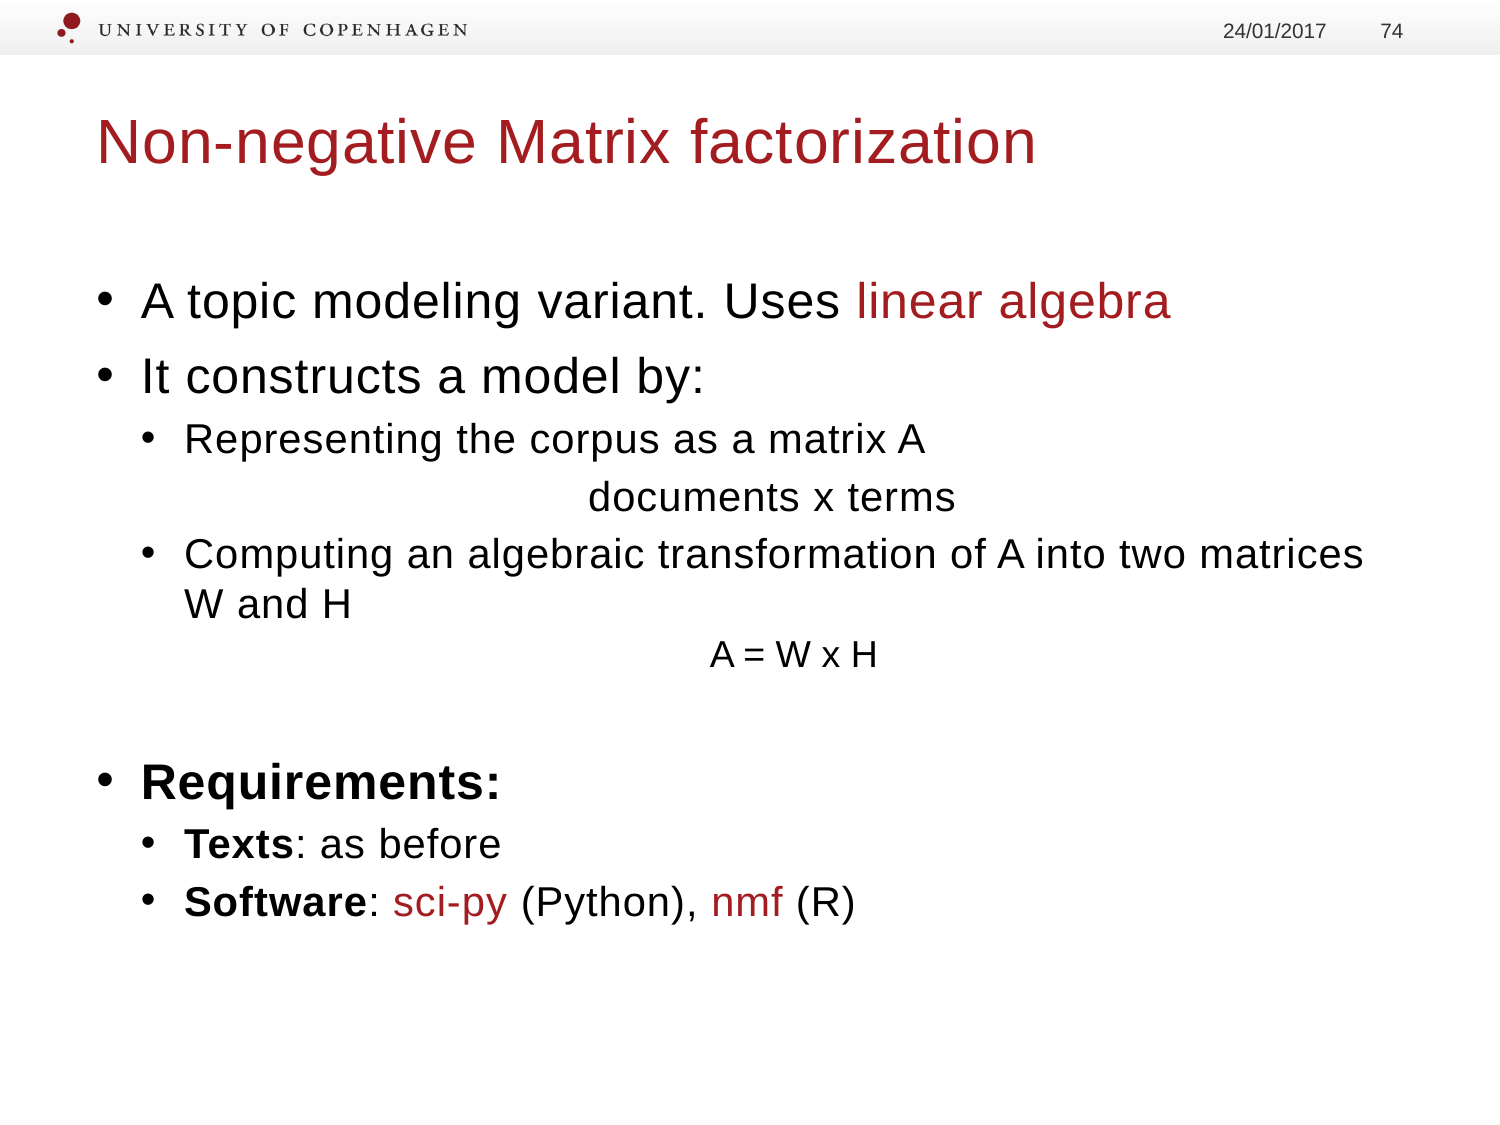

24/01/2017
74
# Non-negative Matrix factorization
A topic modeling variant. Uses linear algebra
It constructs a model by:
Representing the corpus as a matrix A
documents x terms
Computing an algebraic transformation of A into two matrices W and H
A = W x H

Requirements:
Texts: as before
Software: sci-py (Python), nmf (R)